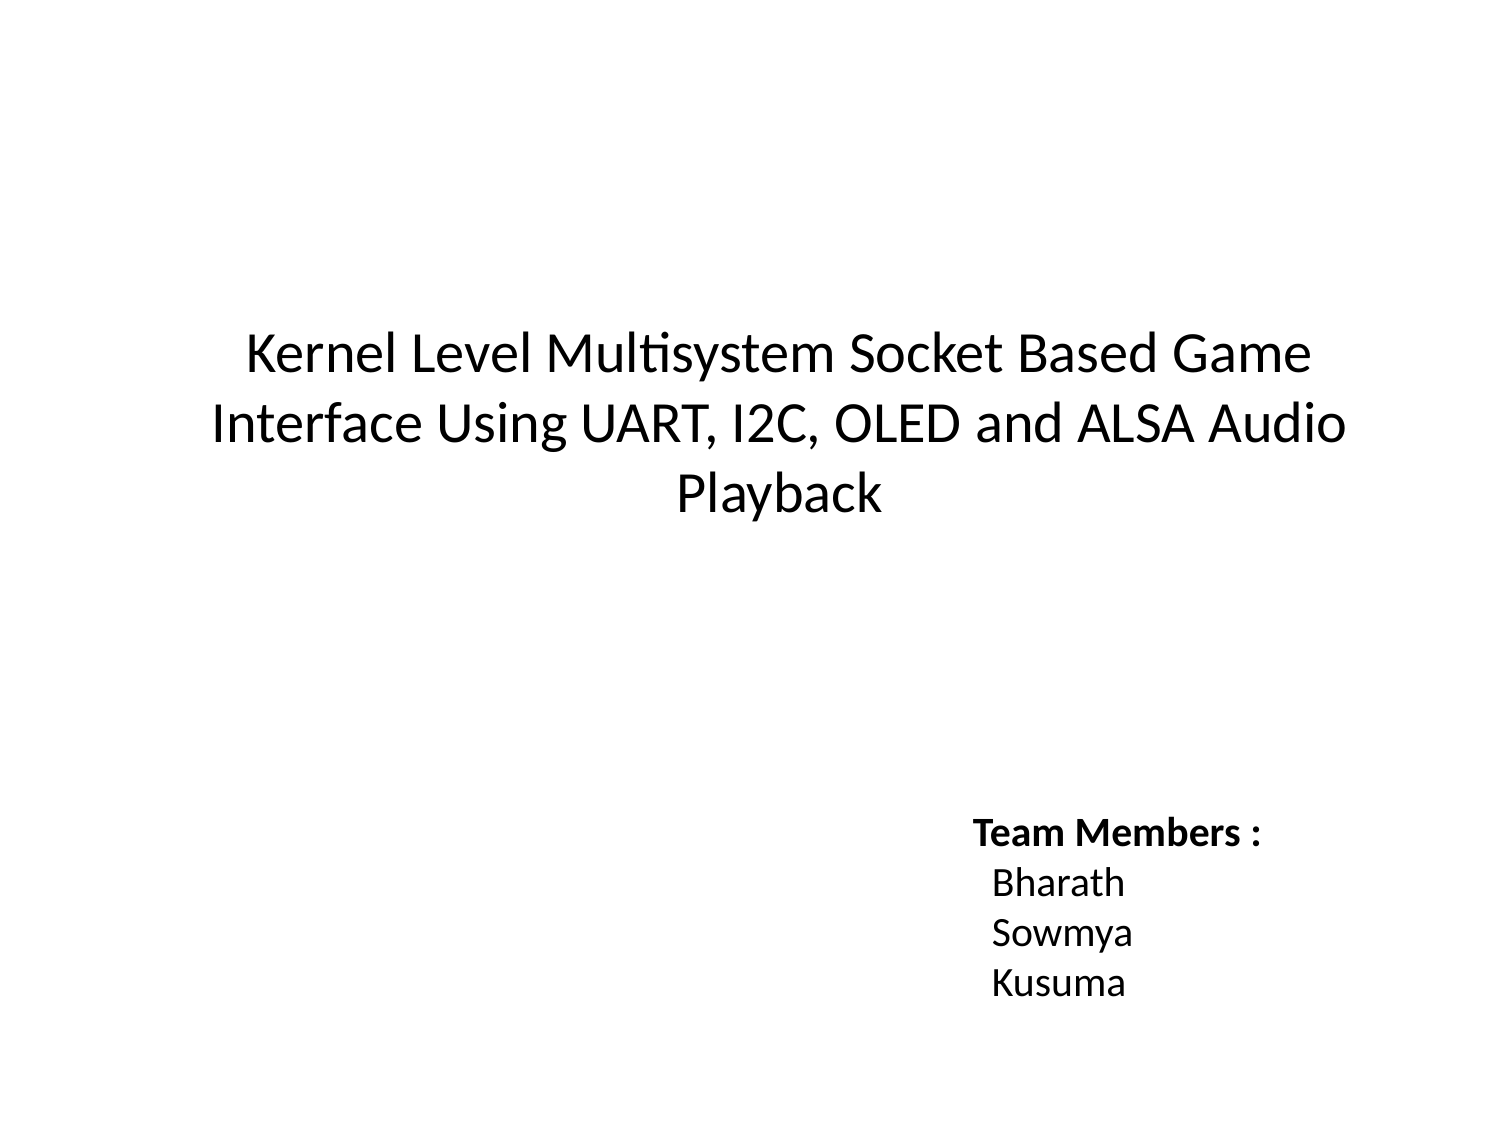

# Kernel Level Multisystem Socket Based Game Interface Using UART, I2C, OLED and ALSA Audio Playback
Team Members :
  Bharath
  Sowmya
  Kusuma